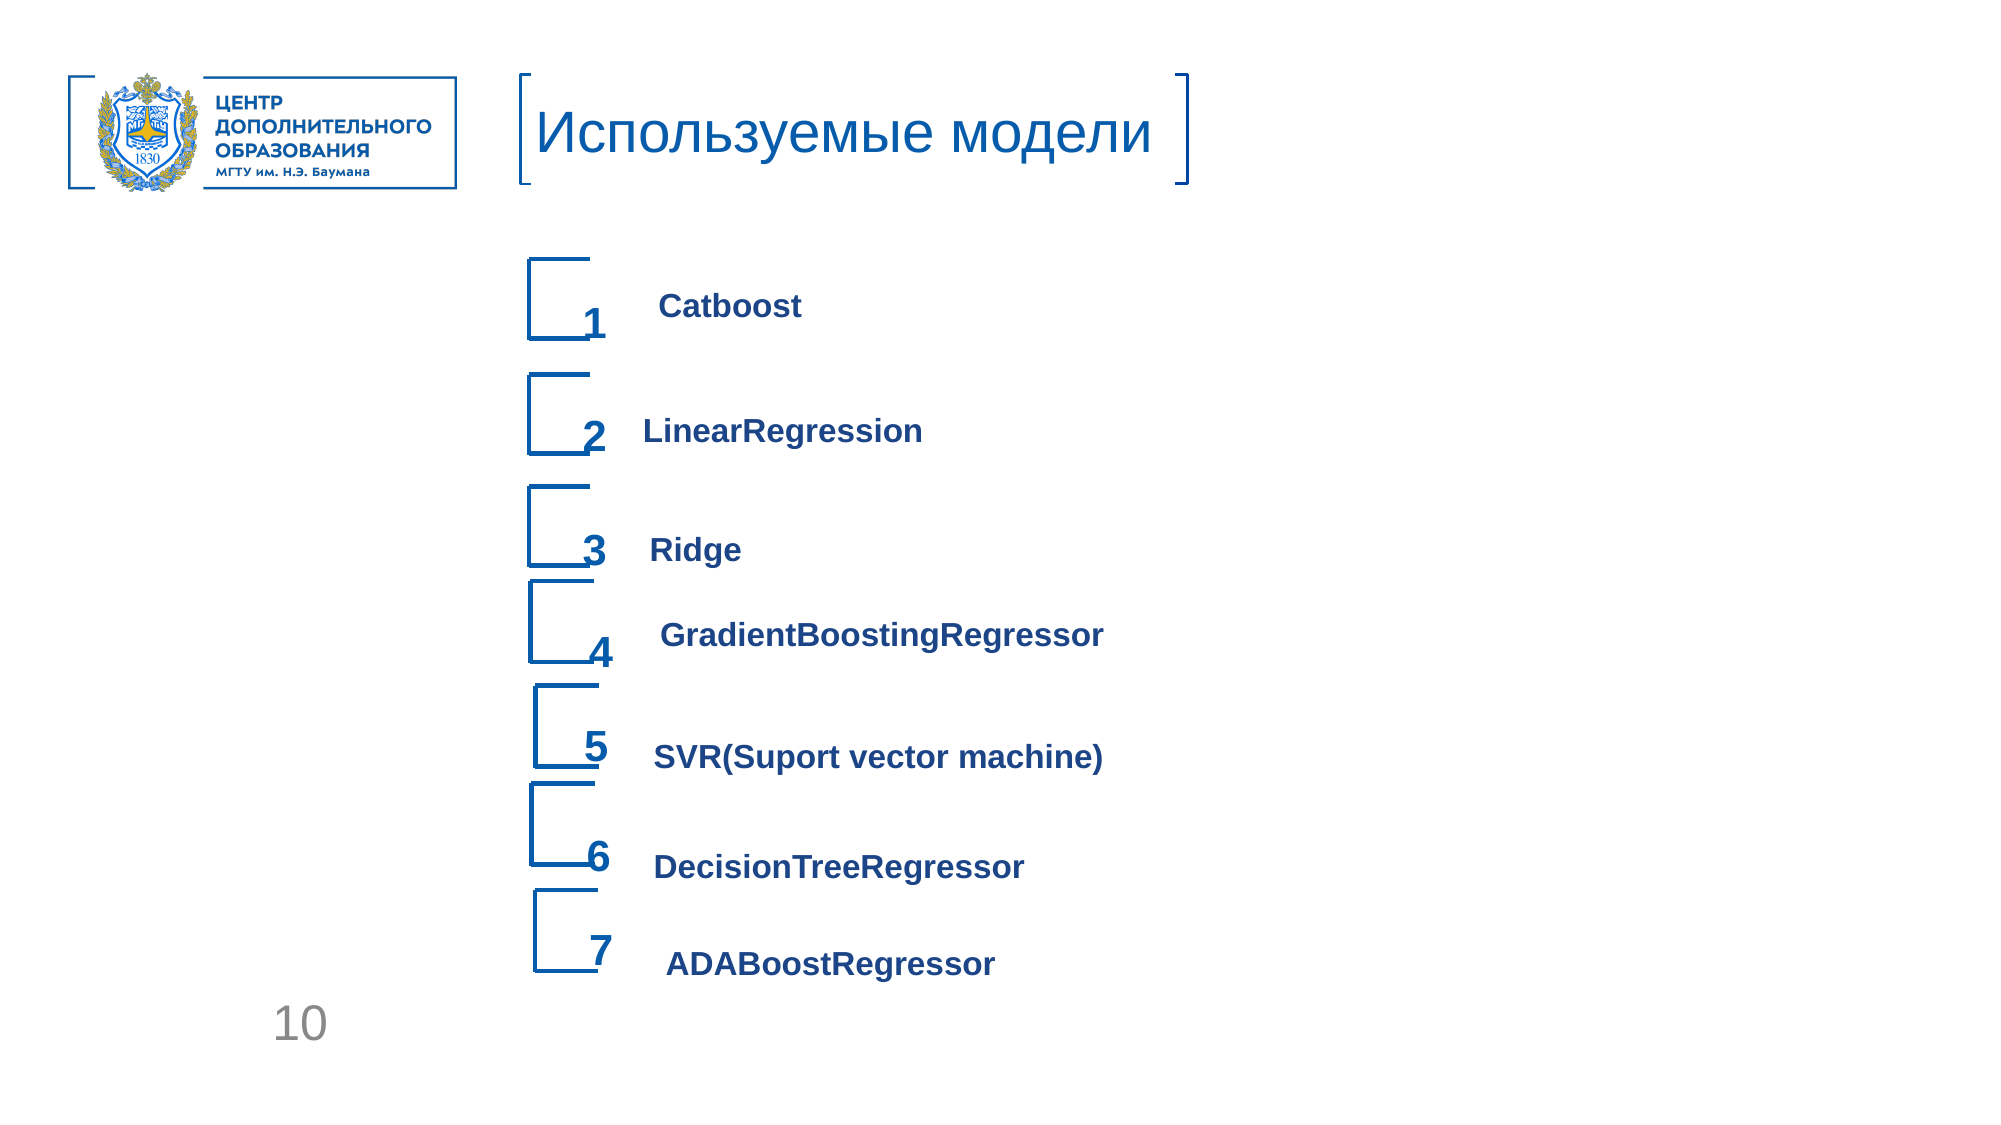

Используемые модели

Catboost
1
2
LinearRegression

3
Ridge
GradientBoostingRegressor

4
5
SVR(Suport vector machine)

6
DecisionTreeRegressor

7
ADABoostRegressor
10